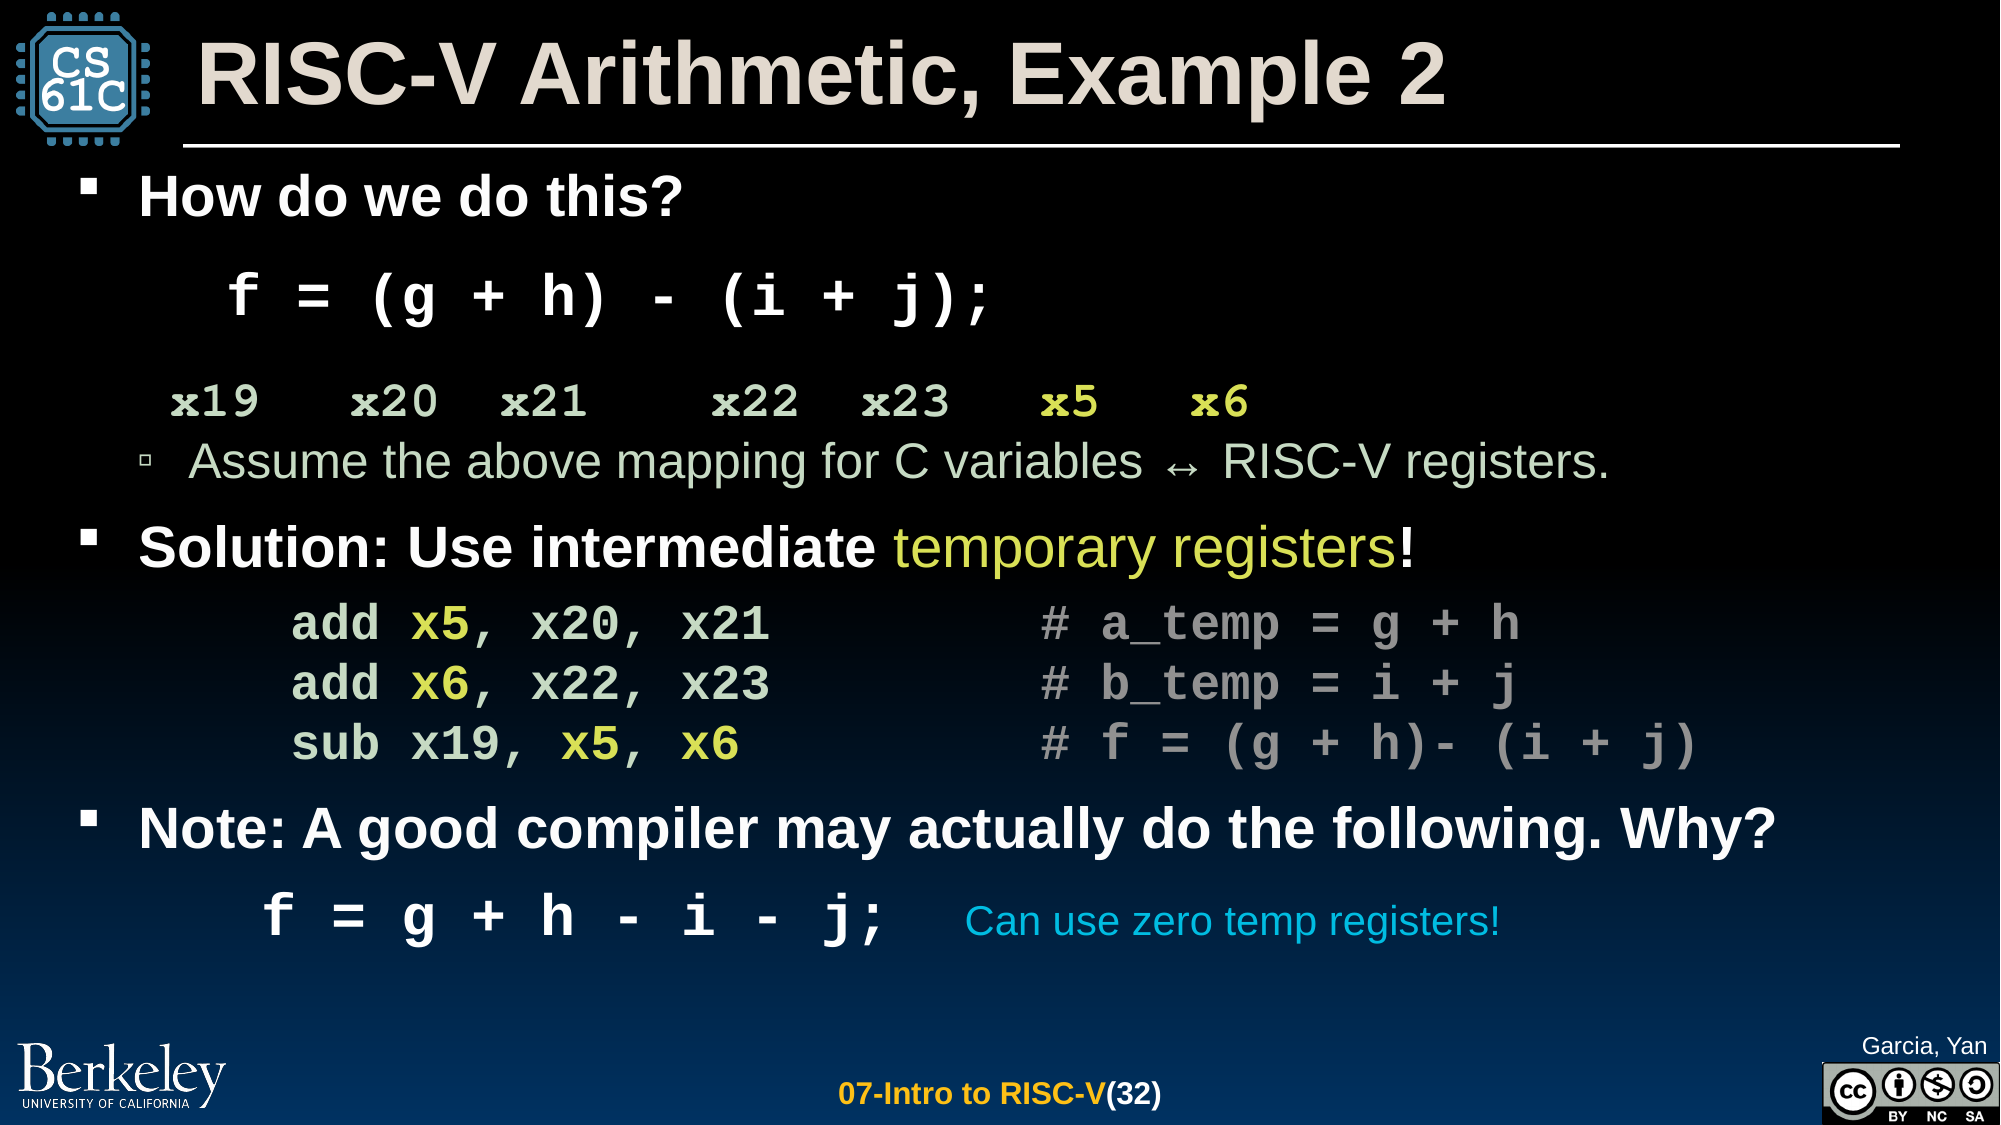

# RISC-V Arithmetic, Example 2
How do we do this?
	f = (g + h) - (i + j);

Assume the above mapping for C variables ↔︎ RISC-V registers.
Solution: Use intermediate temporary registers!
	add x5, x20, x21         # a_temp = g + h
	add x6, x22, x23         # b_temp = i + j
	sub x19, x5, x6          # f = (g + h)- (i + j)
Note: A good compiler may actually do the following. Why?
	 f = g + h - i - j;
x19   x20  x21    x22  x23   x5   x6
Can use zero temp registers!